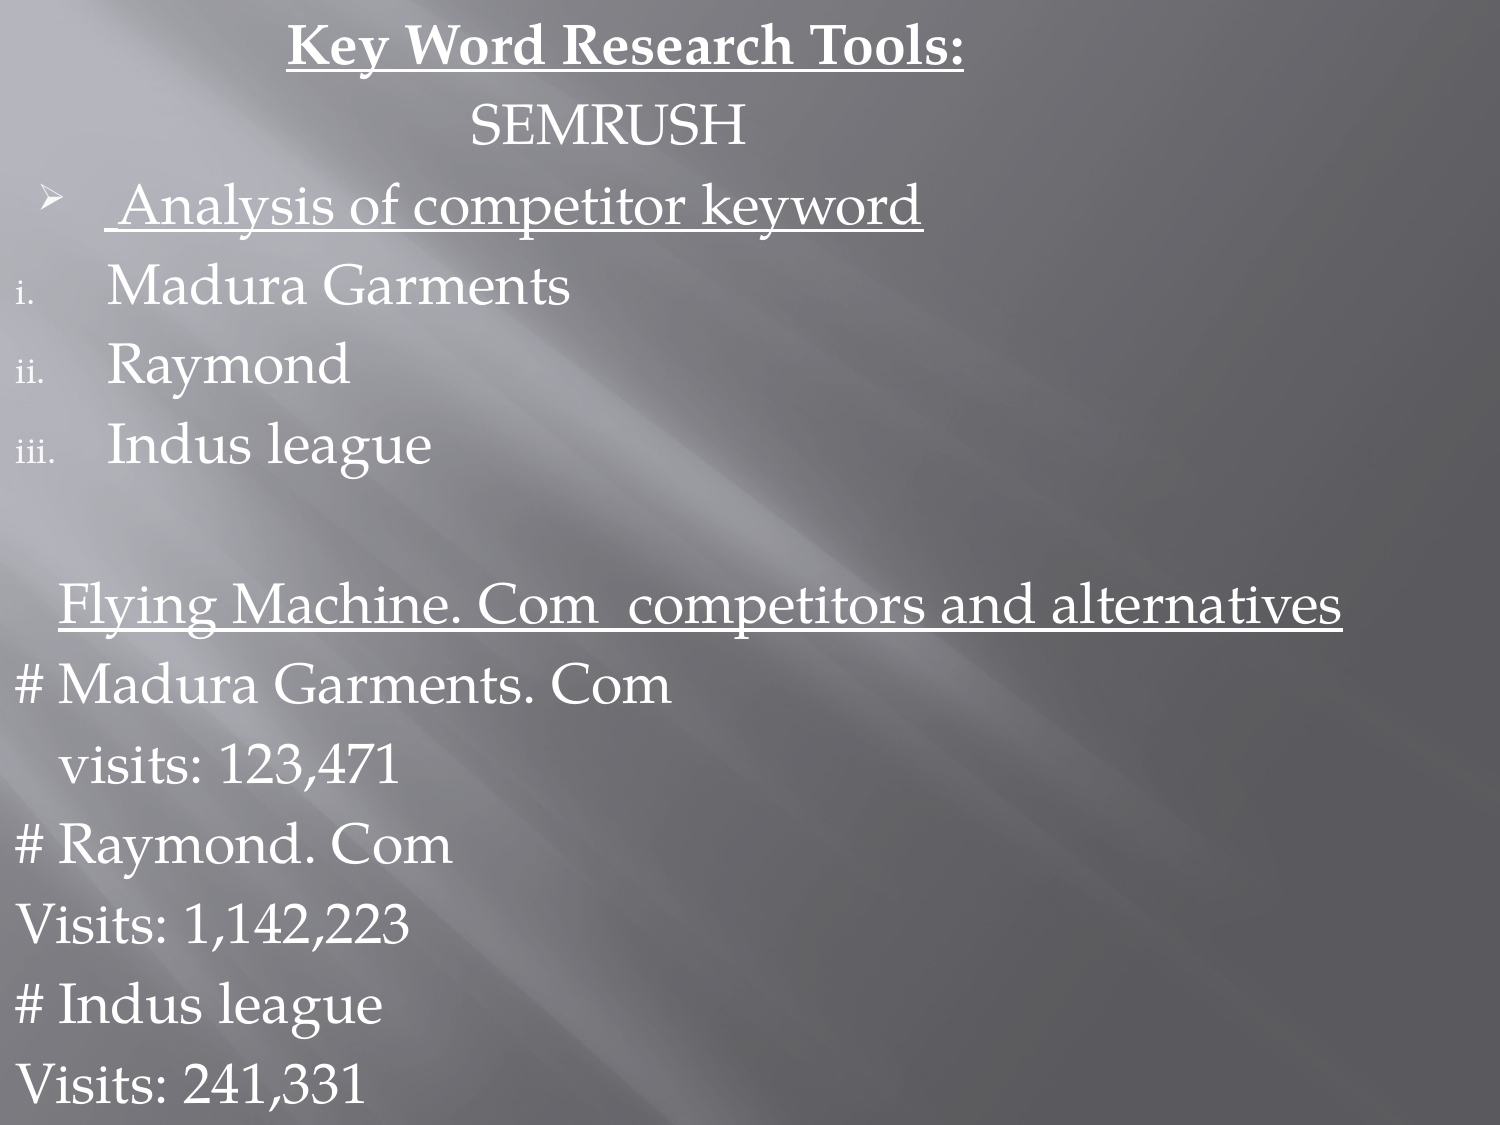

Key Word Research Tools:
                                SEMRUSH
 Analysis of competitor keyword
Madura Garments
Raymond
Indus league

   Flying Machine. Com  competitors and alternatives
# Madura Garments. Com
   visits: 123,471
# Raymond. Com
Visits: 1,142,223
# Indus league
Visits: 241,331